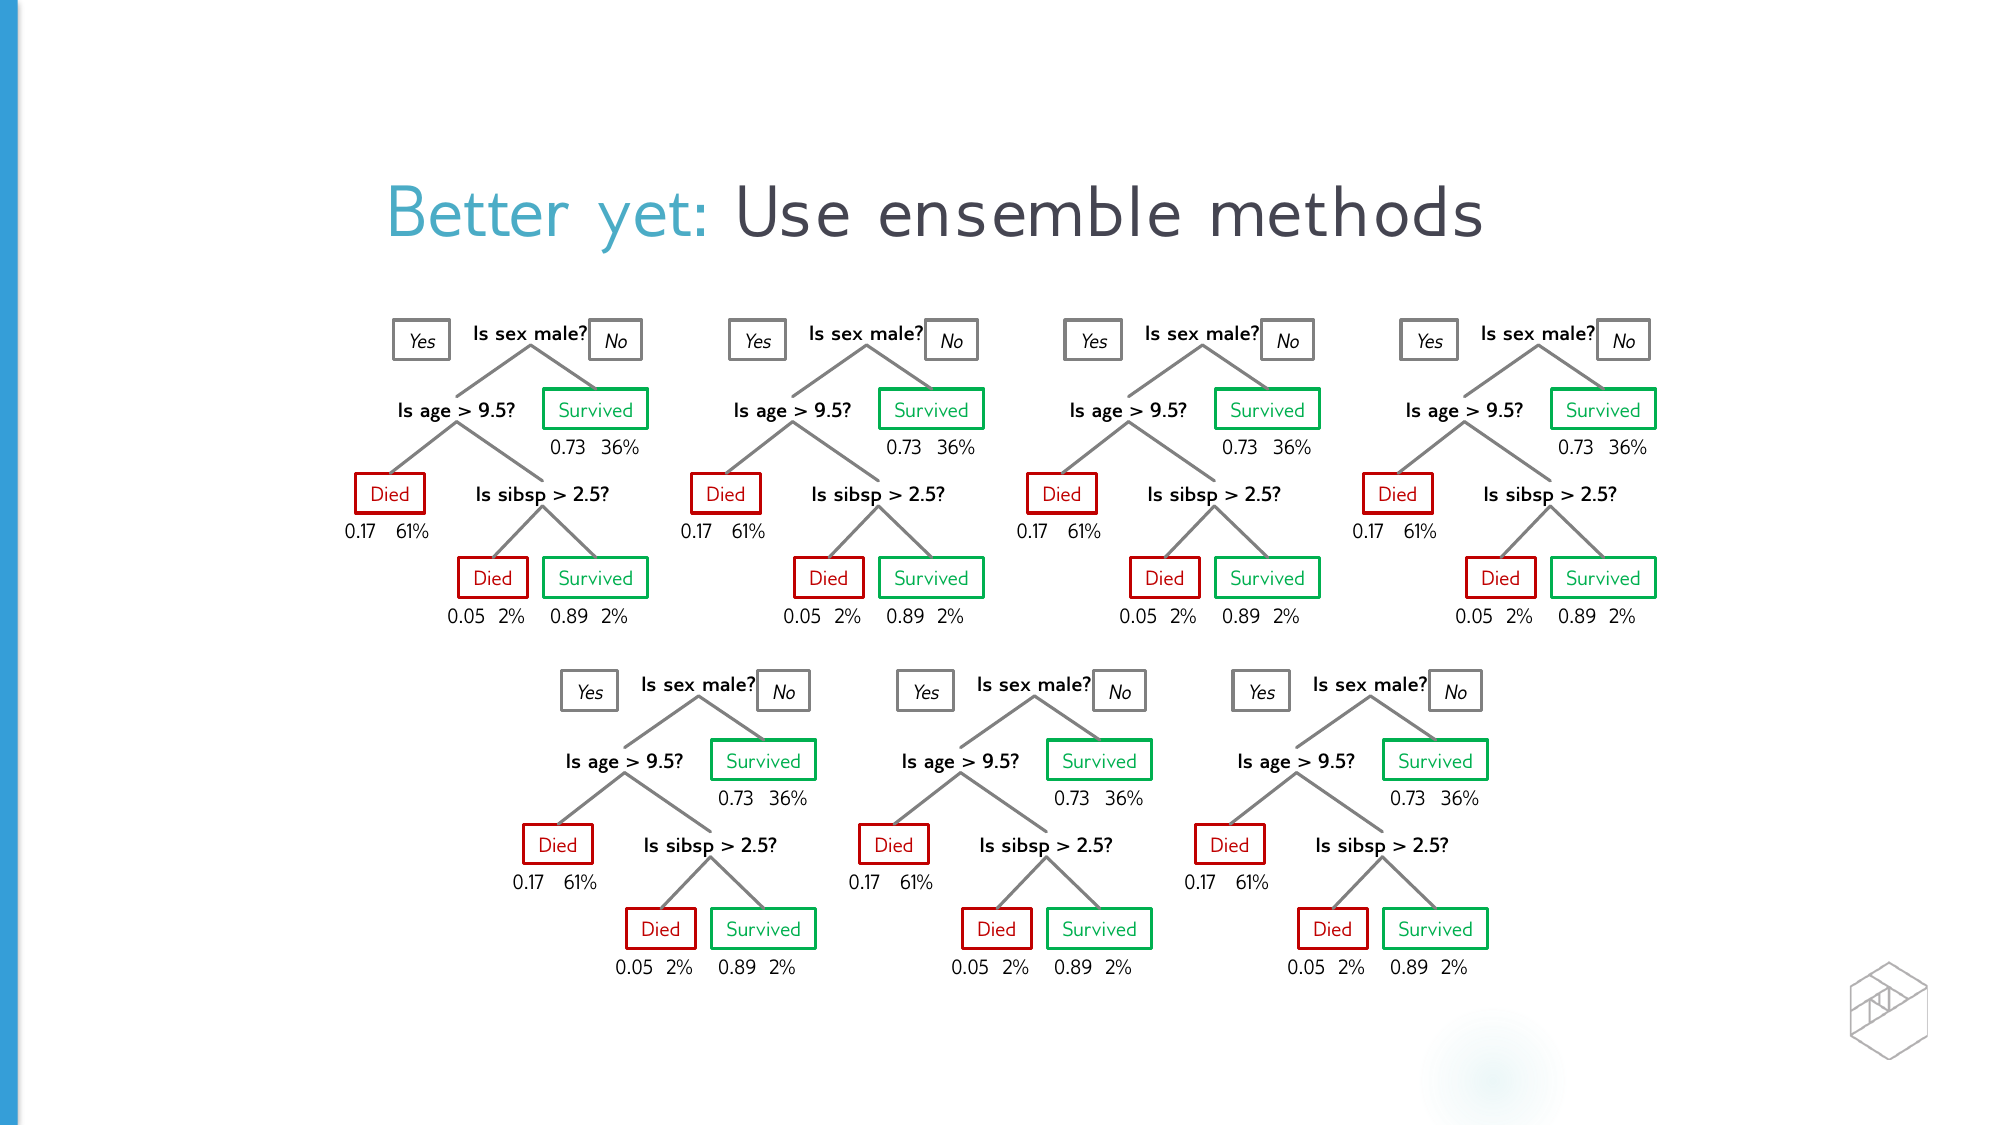

# Better yet: Use ensemble methods
Is sex male?
Is sex male?
Is sex male?
Is sex male?
Yes
No
Yes
No
Yes
No
Yes
No
Survived
Survived
Survived
Survived
Is age > 9.5?
Is age > 9.5?
Is age > 9.5?
Is age > 9.5?
0.73
36%
0.73
36%
0.73
36%
0.73
36%
Died
Died
Died
Died
Is sibsp > 2.5?
Is sibsp > 2.5?
Is sibsp > 2.5?
Is sibsp > 2.5?
0.17
61%
0.17
61%
0.17
61%
0.17
61%
Died
Survived
Died
Survived
Died
Survived
Died
Survived
0.05
2%
0.89
2%
0.05
2%
0.89
2%
0.05
2%
0.89
2%
0.05
2%
0.89
2%
Is sex male?
Is sex male?
Is sex male?
Yes
No
Yes
No
Yes
No
Survived
Survived
Survived
Is age > 9.5?
Is age > 9.5?
Is age > 9.5?
0.73
36%
0.73
36%
0.73
36%
Died
Died
Died
Is sibsp > 2.5?
Is sibsp > 2.5?
Is sibsp > 2.5?
0.17
61%
0.17
61%
0.17
61%
Died
Survived
Died
Survived
Died
Survived
0.05
2%
0.89
2%
0.05
2%
0.89
2%
0.05
2%
0.89
2%